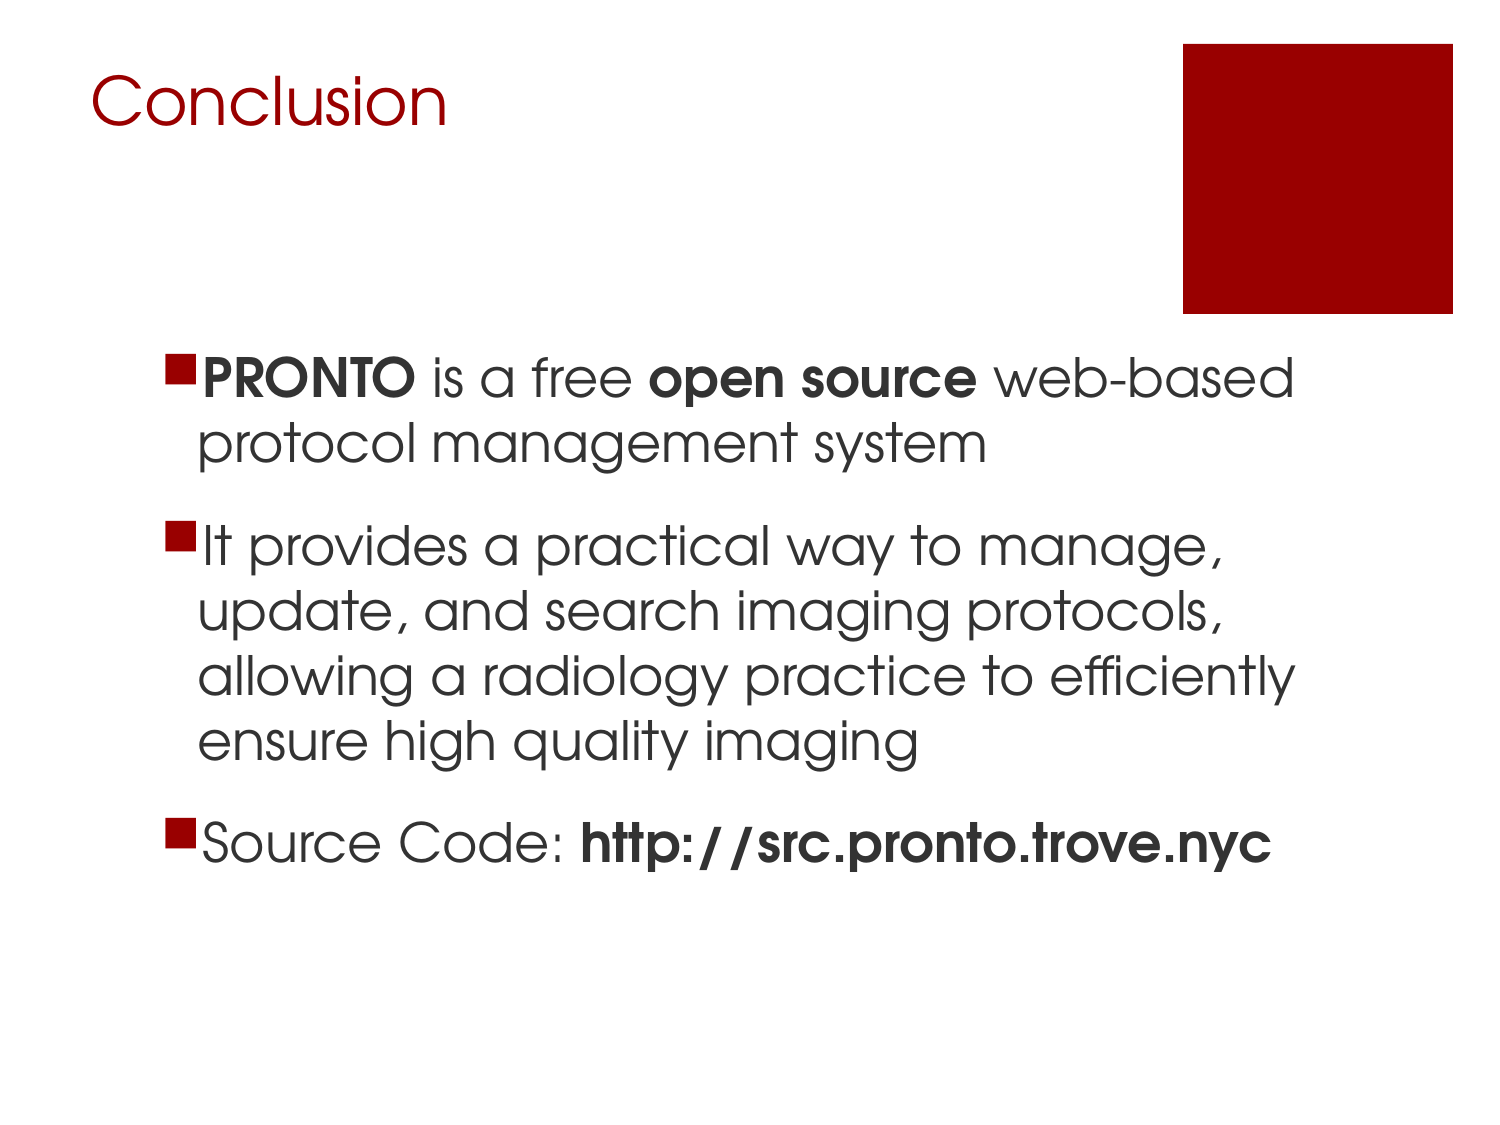

# Conclusion
PRONTO is a free open source web-based protocol management system
It provides a practical way to manage, update, and search imaging protocols, allowing a radiology practice to efficiently ensure high quality imaging
Source Code: http://src.pronto.trove.nyc